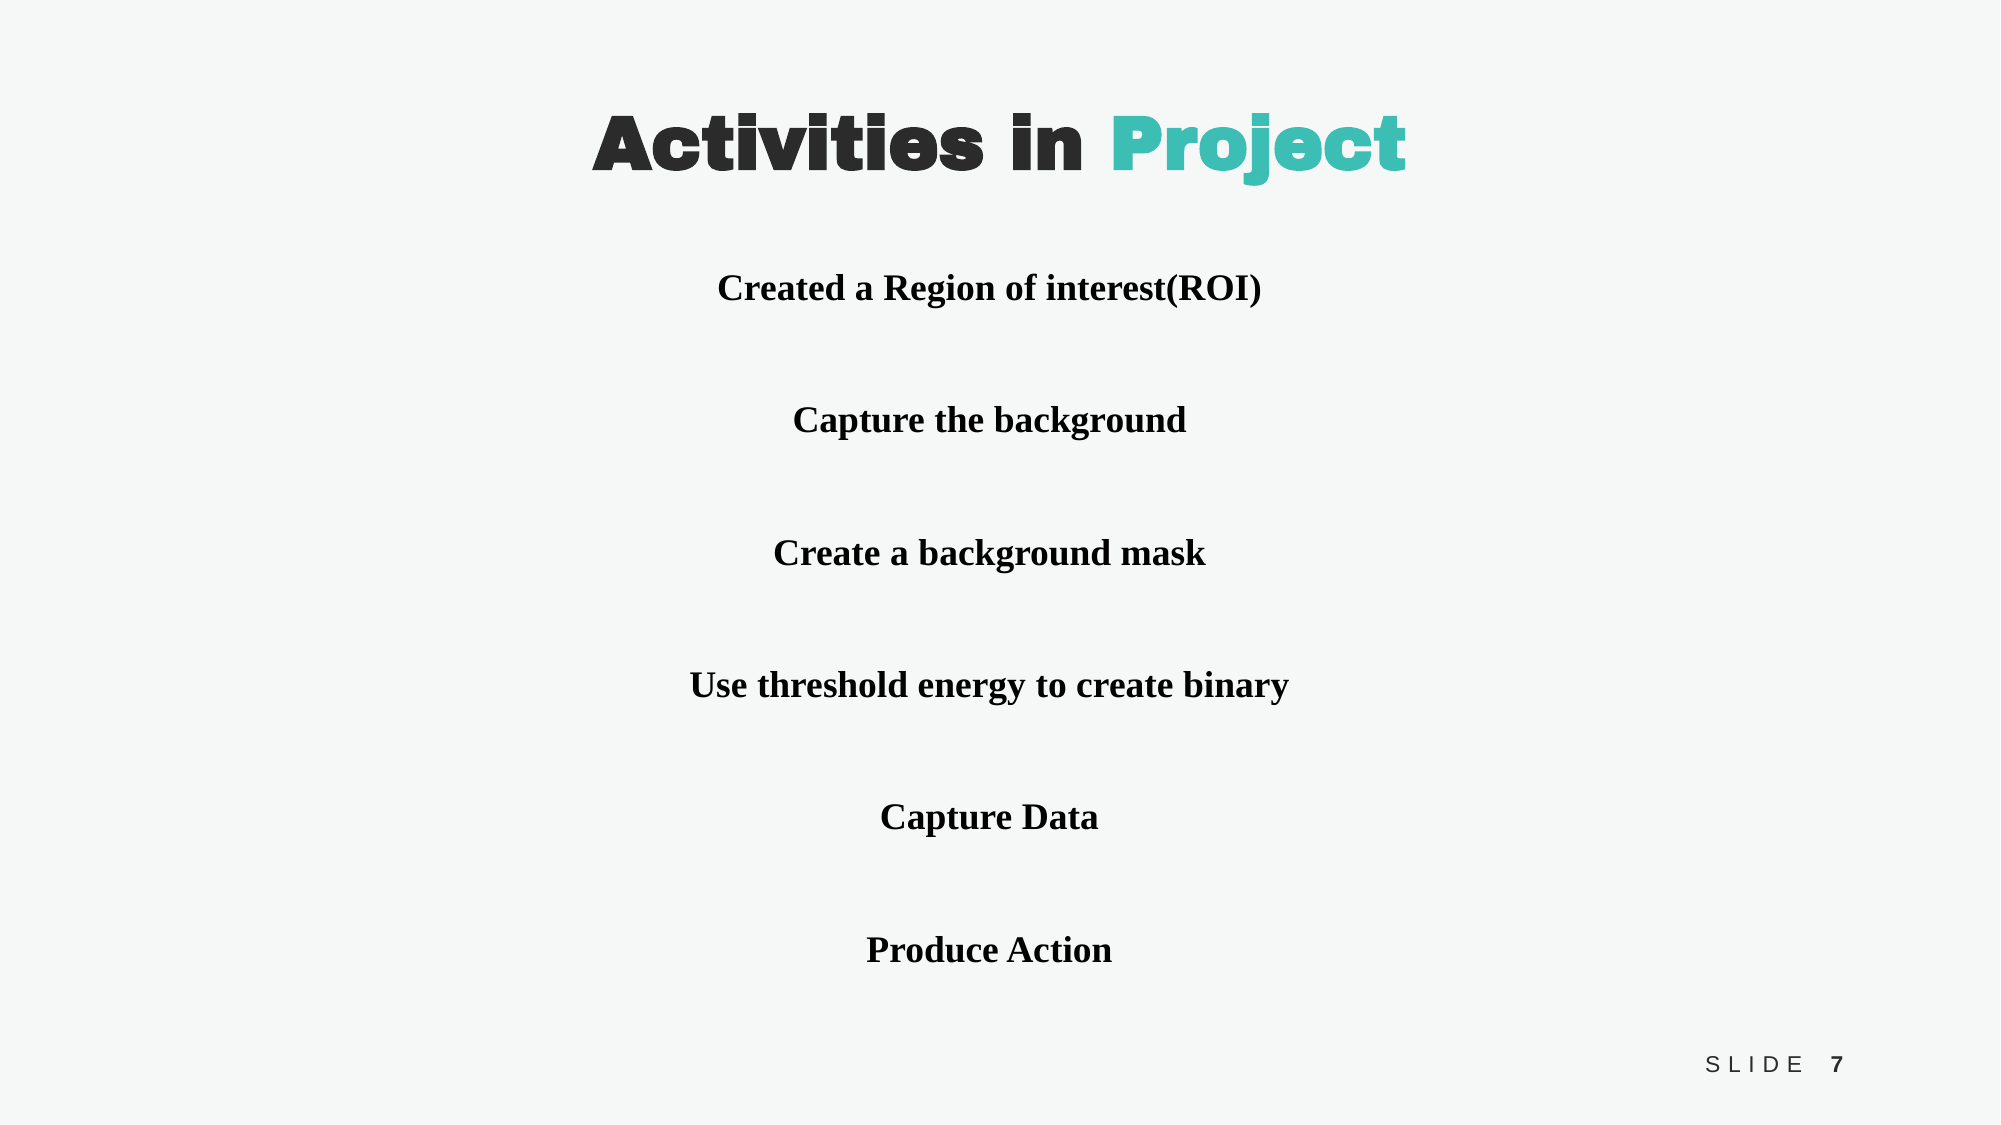

Activities in Project
Created a Region of interest(ROI)

Capture the background

Create a background mask

Use threshold energy to create binary

Capture Data

Produce Action